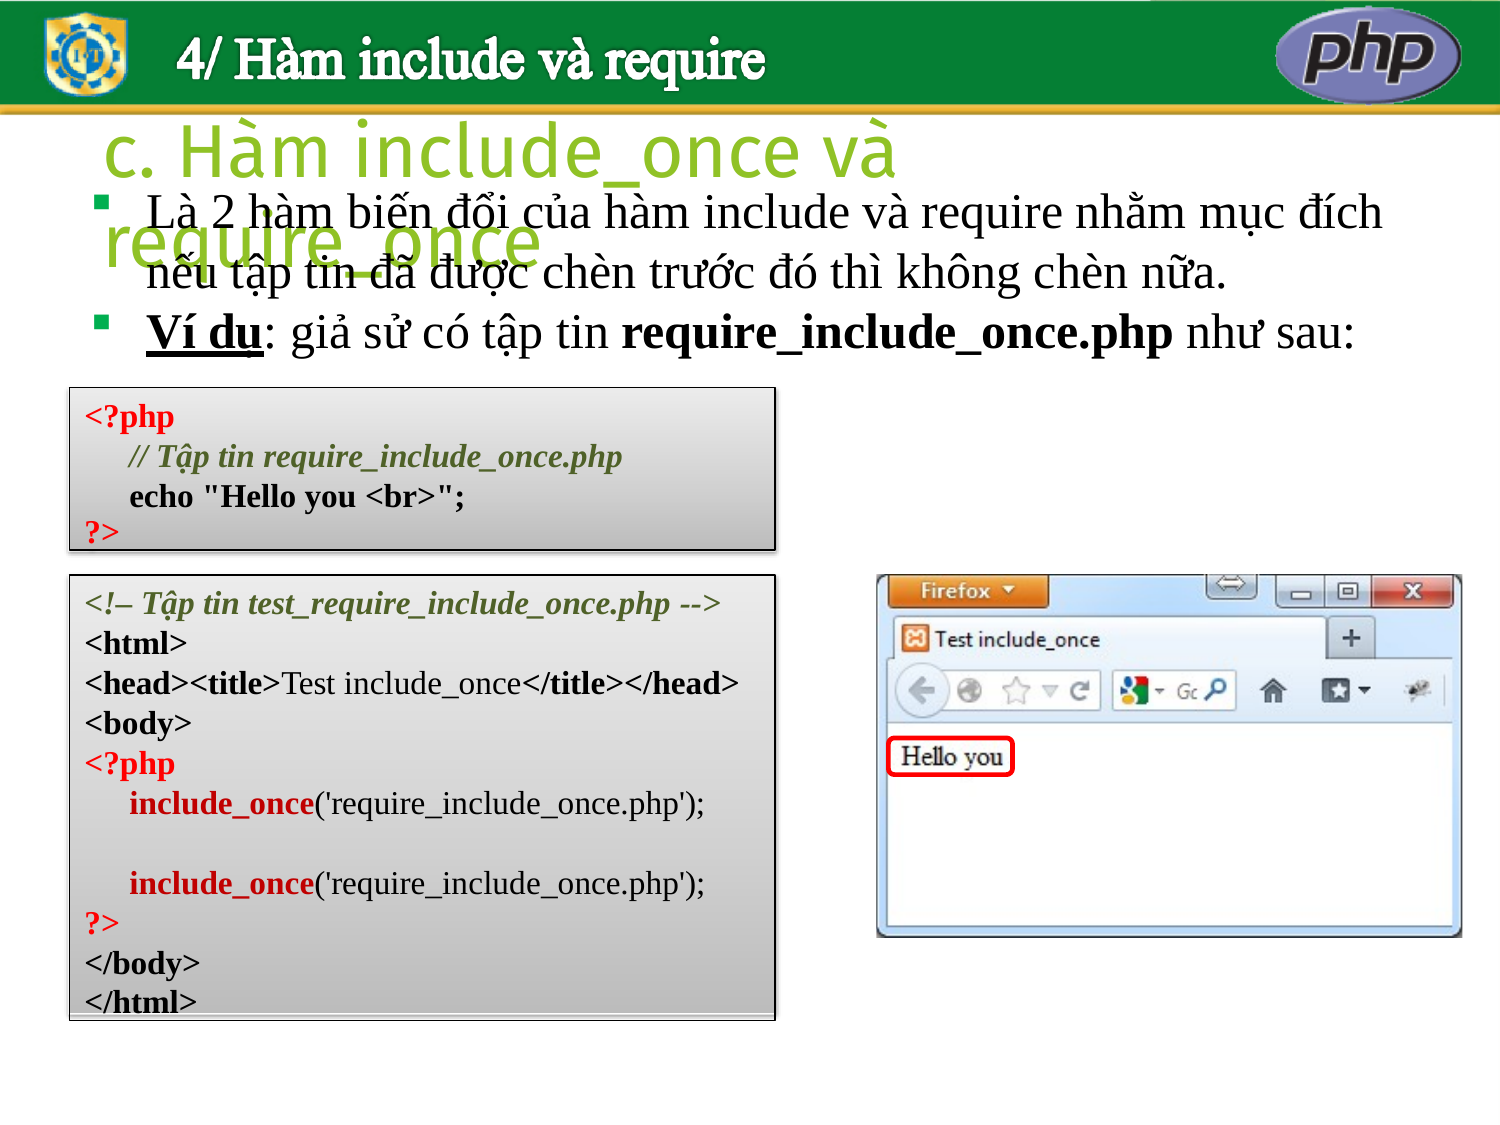

# c. Hàm include_once và require_once
Là 2 hàm biến đổi của hàm include và require nhằm mục đích  nếu tập tin đã được chèn trước đó thì không chèn nữa.
Ví dụ: giả sử có tập tin require_include_once.php như sau:

<?php
// Tập tin require_include_once.php
echo "Hello you <br>";
?>

<!– Tập tin test_require_include_once.php -->
<html>
<head><title>Test include_once</title></head>
<body>
<?php
include_once('require_include_once.php');  include_once('require_include_once.php');
?>
</body>
</html>